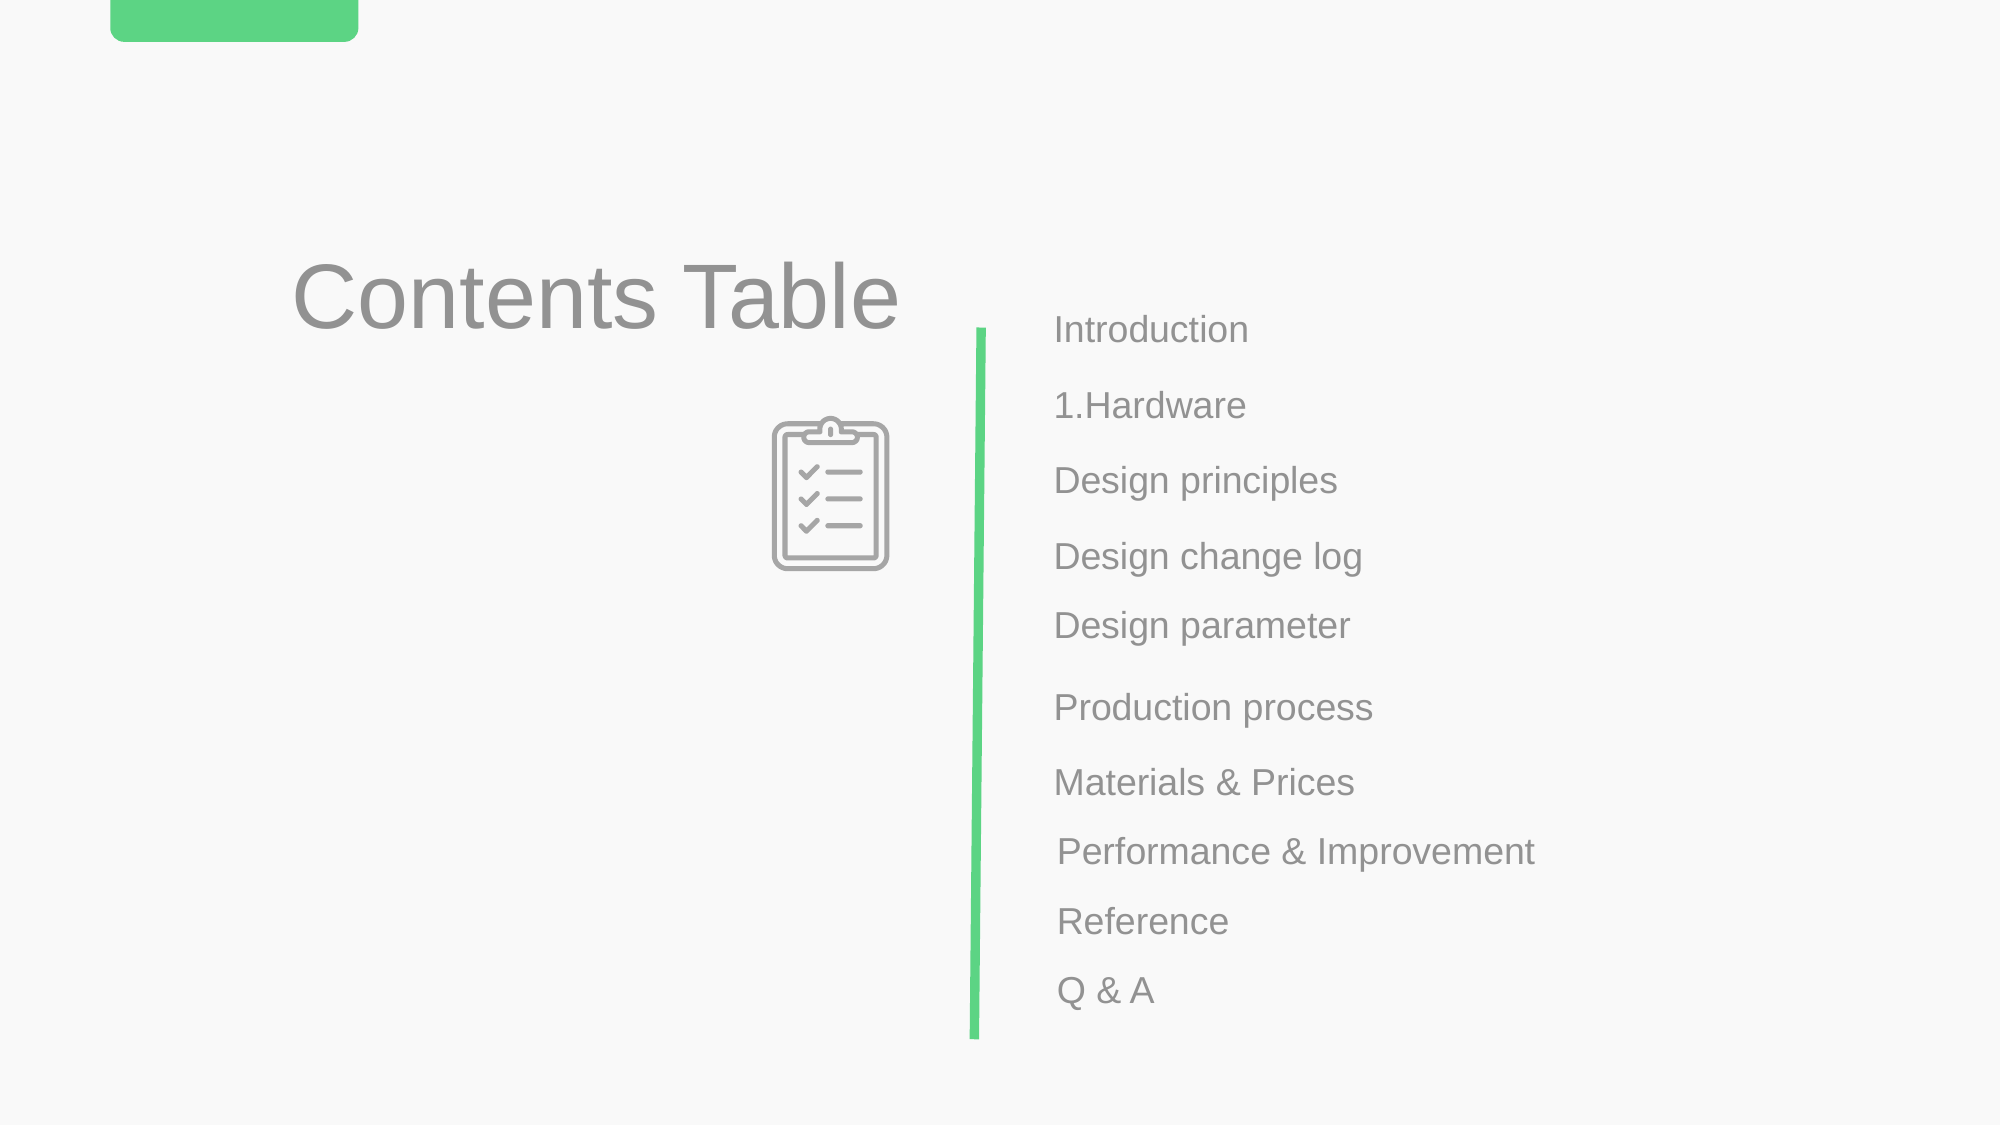

Contents Table
Introduction
1.Hardware

Design principles
Design change log
Design parameter
Production process
Materials & Prices
Performance & Improvement
Reference
Q & A